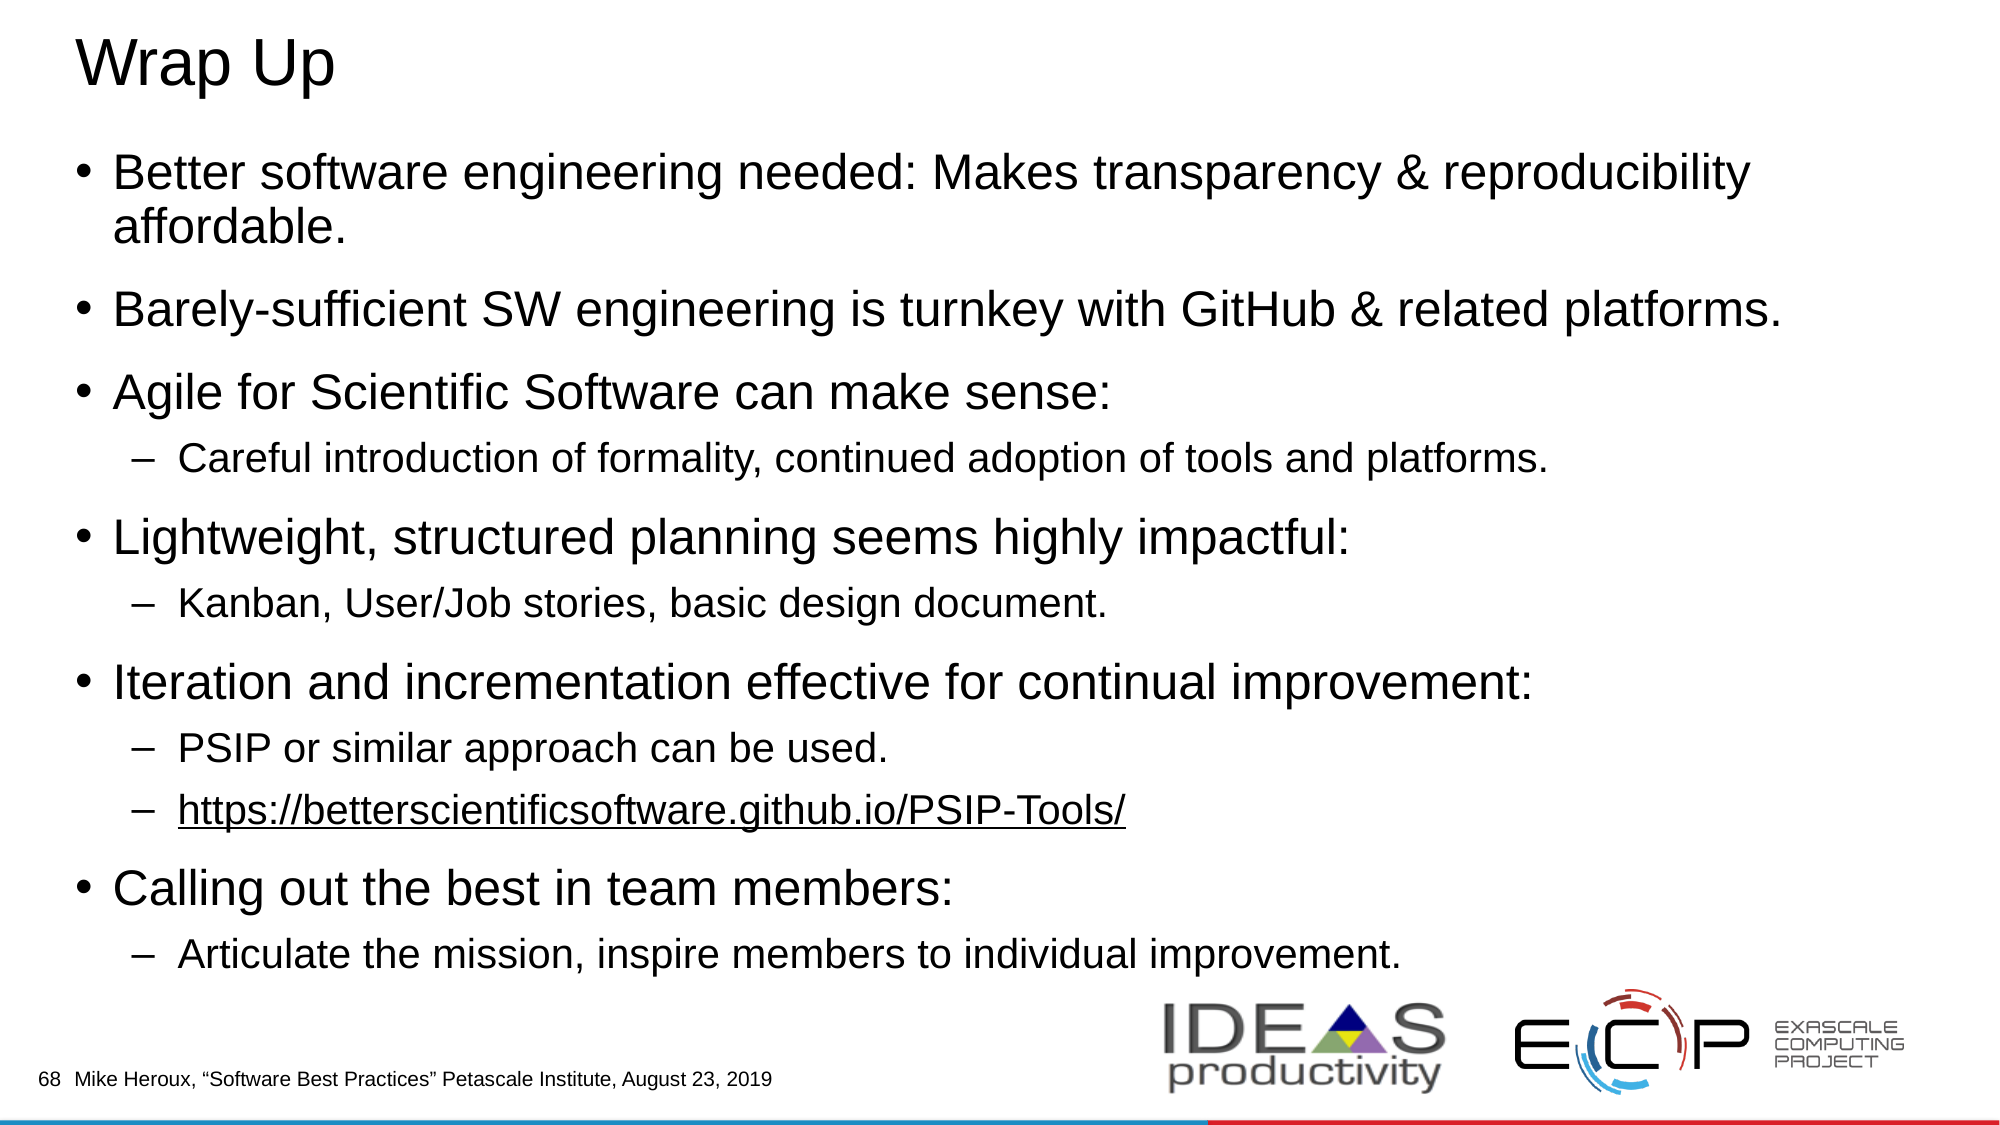

# Wrap Up
Better software engineering needed: Makes transparency & reproducibility affordable.
Barely-sufficient SW engineering is turnkey with GitHub & related platforms.
Agile for Scientific Software can make sense:
Careful introduction of formality, continued adoption of tools and platforms.
Lightweight, structured planning seems highly impactful:
Kanban, User/Job stories, basic design document.
Iteration and incrementation effective for continual improvement:
PSIP or similar approach can be used.
https://betterscientificsoftware.github.io/PSIP-Tools/
Calling out the best in team members:
Articulate the mission, inspire members to individual improvement.